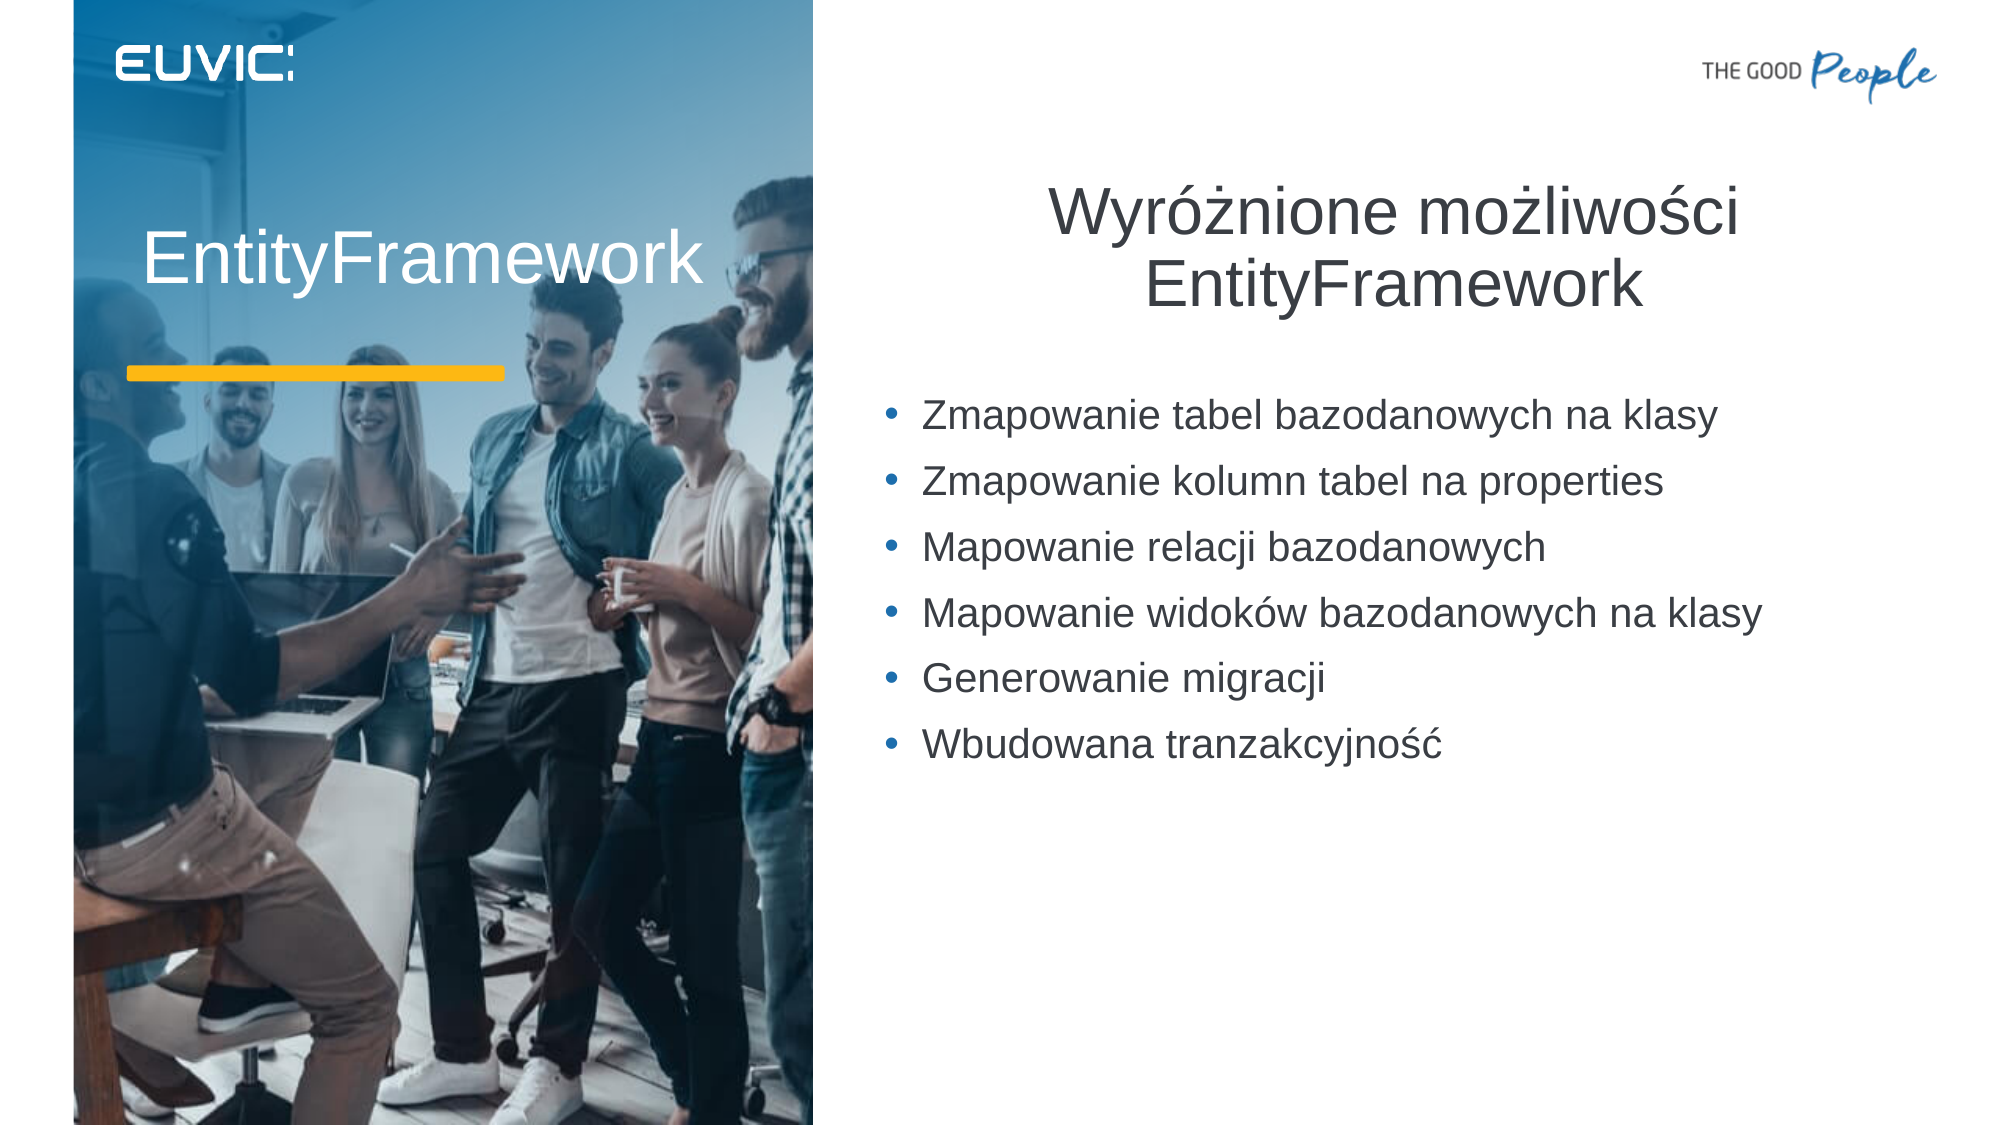

# EntityFramework
Wyróżnione możliwości EntityFramework

Zmapowanie tabel bazodanowych na klasy
Zmapowanie kolumn tabel na properties
Mapowanie relacji bazodanowych
Mapowanie widoków bazodanowych na klasy
Generowanie migracji
Wbudowana tranzakcyjność